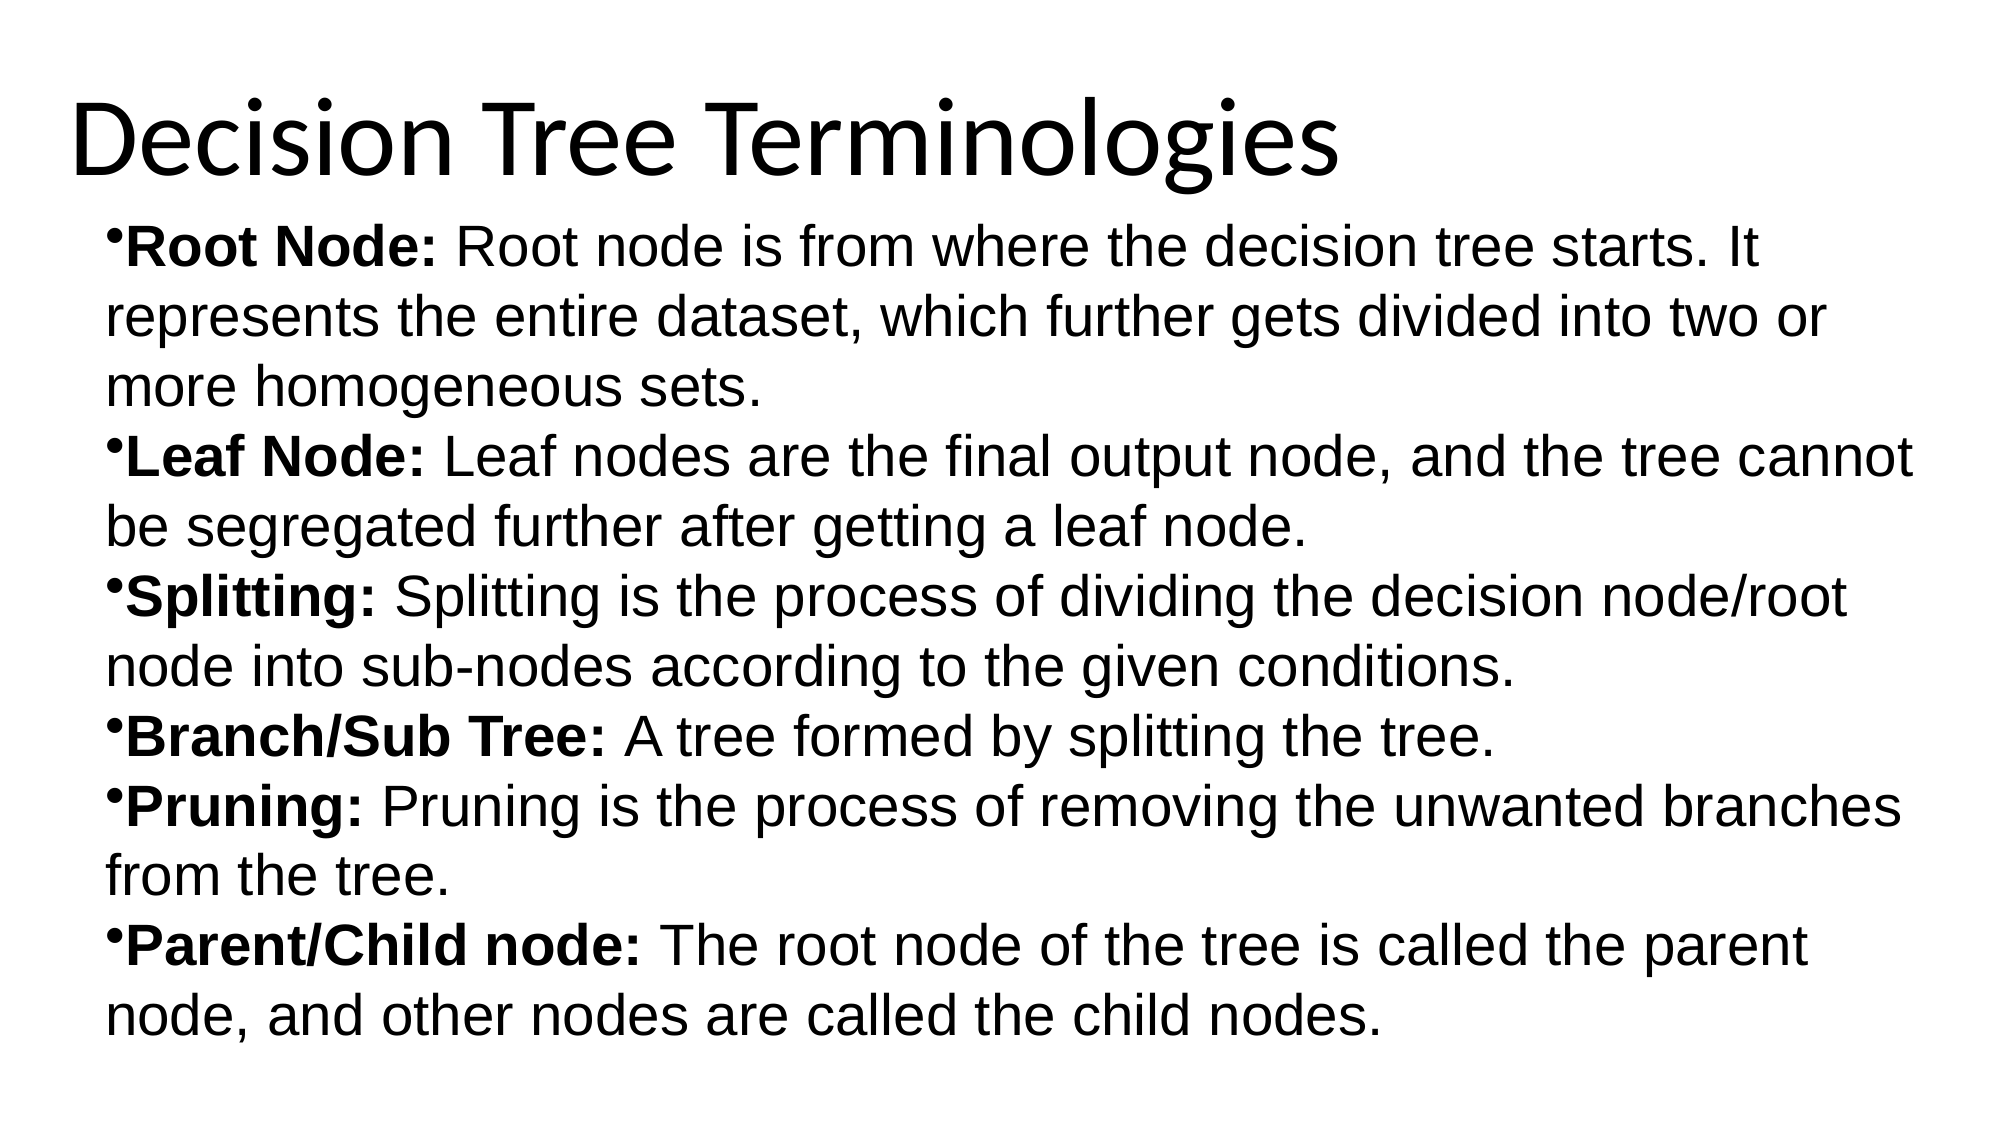

# Decision Tree Terminologies

Root Node: Root node is from where the decision tree starts. It represents the entire dataset, which further gets divided into two or more homogeneous sets.
Leaf Node: Leaf nodes are the final output node, and the tree cannot be segregated further after getting a leaf node.
Splitting: Splitting is the process of dividing the decision node/root node into sub-nodes according to the given conditions.
Branch/Sub Tree: A tree formed by splitting the tree.
Pruning: Pruning is the process of removing the unwanted branches from the tree.
Parent/Child node: The root node of the tree is called the parent node, and other nodes are called the child nodes.